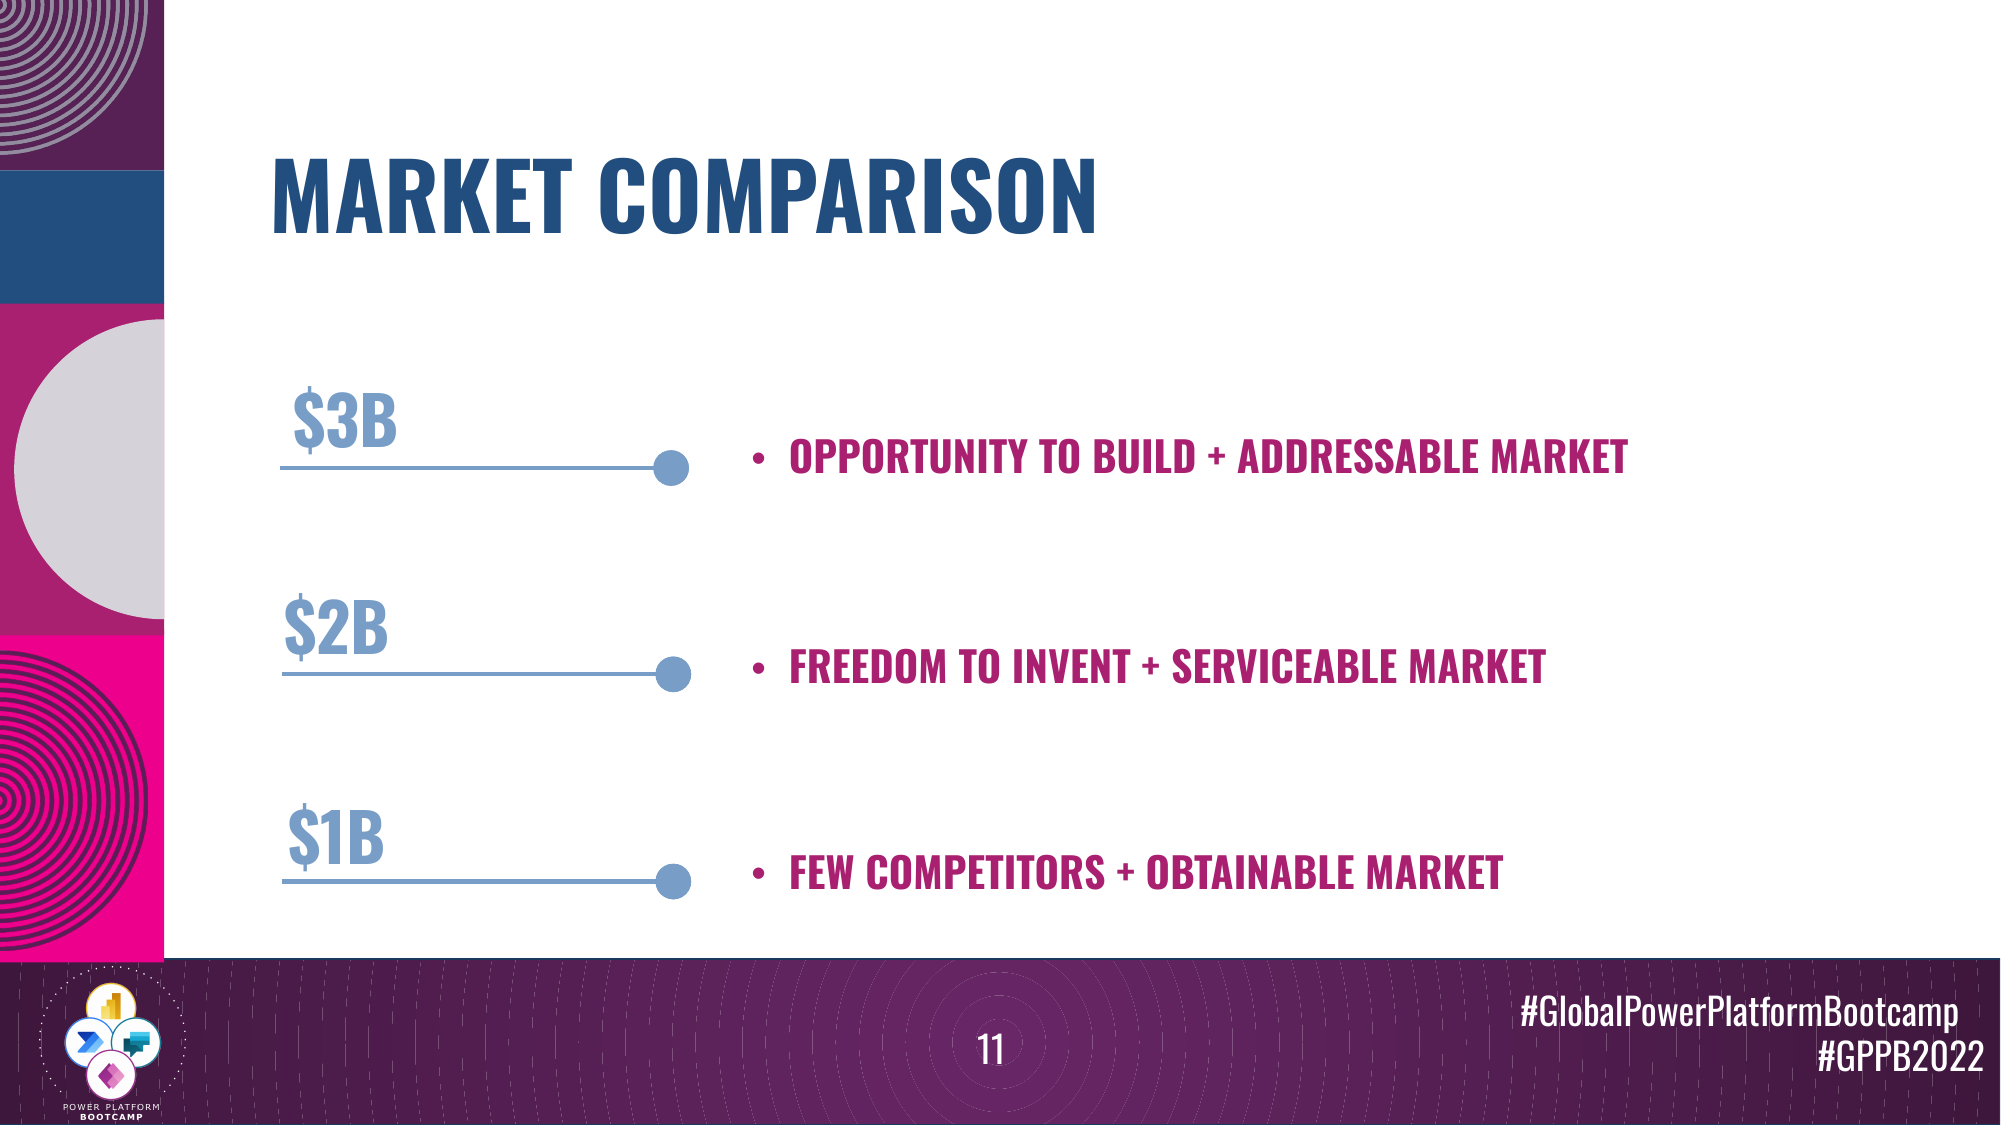

# MARKET COMPARISON
$3B
Opportunity to build + addressable market

$2B
Freedom to invent + serviceable market

$1B
Few competitors + obtainable market

11